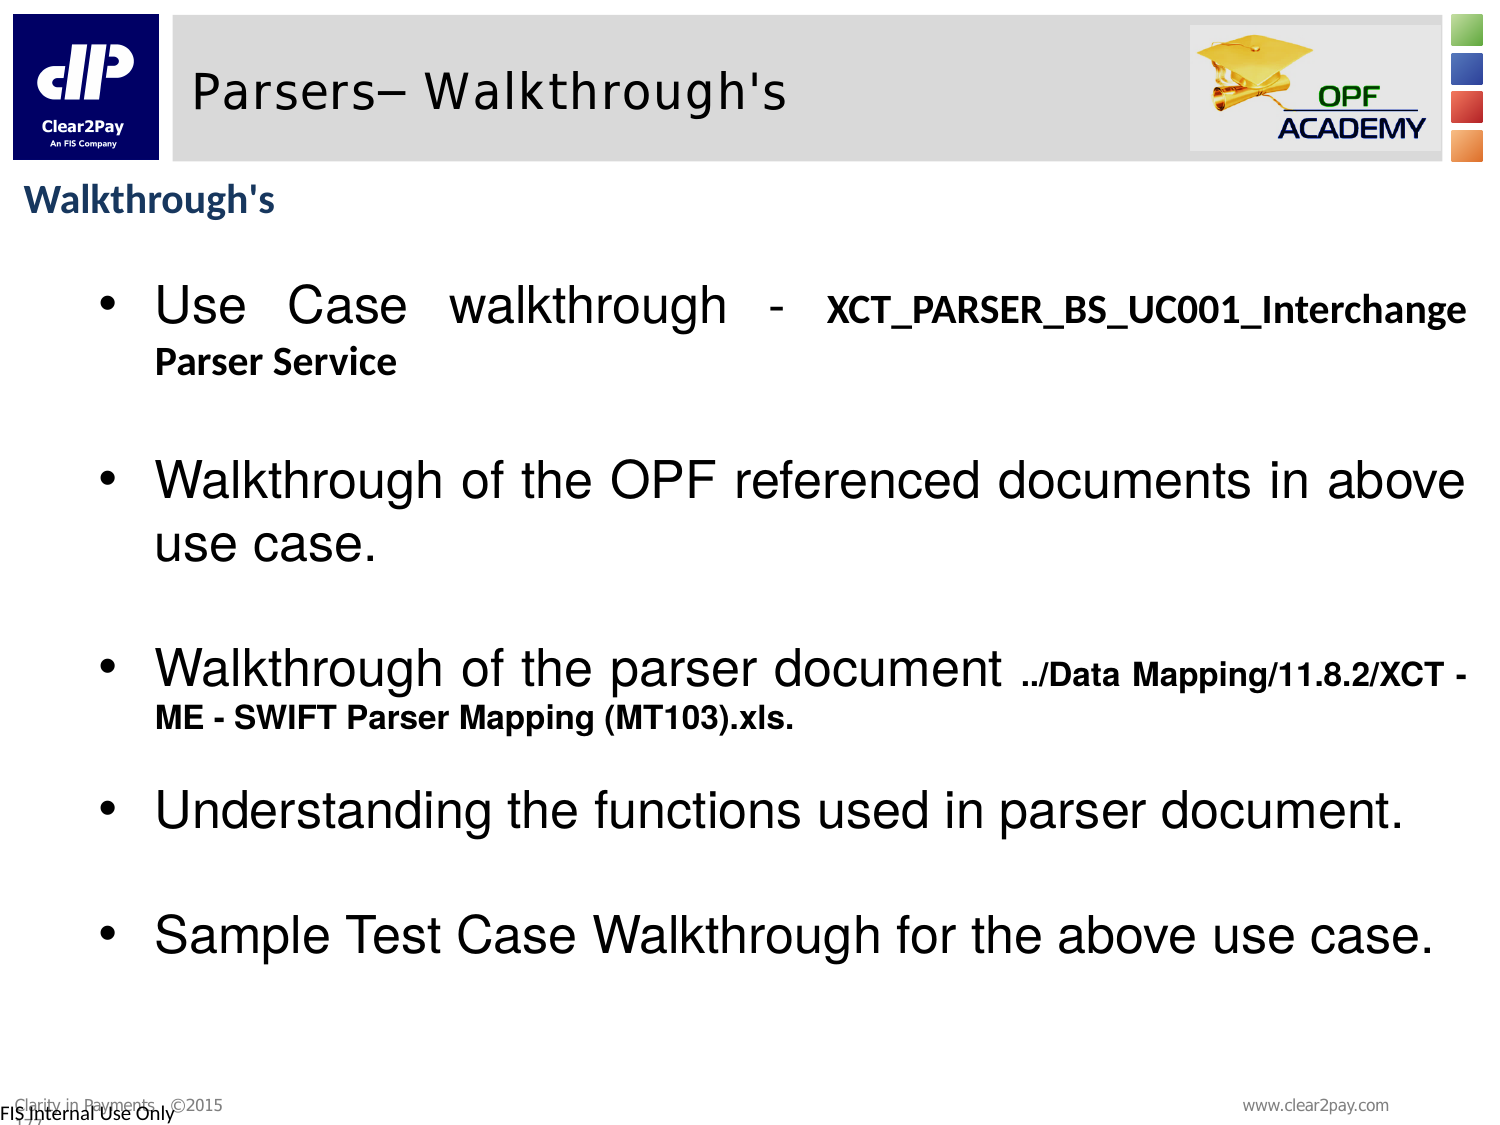

# Parsers– Walkthrough's
Walkthrough's

Use Case walkthrough - XCT_PARSER_BS_UC001_Interchange Parser Service

Walkthrough of the OPF referenced documents in above use case.

Walkthrough of the parser document ../Data Mapping/11.8.2/XCT - ME - SWIFT Parser Mapping (MT103).xls.

Understanding the functions used in parser document.

Sample Test Case Walkthrough for the above use case.